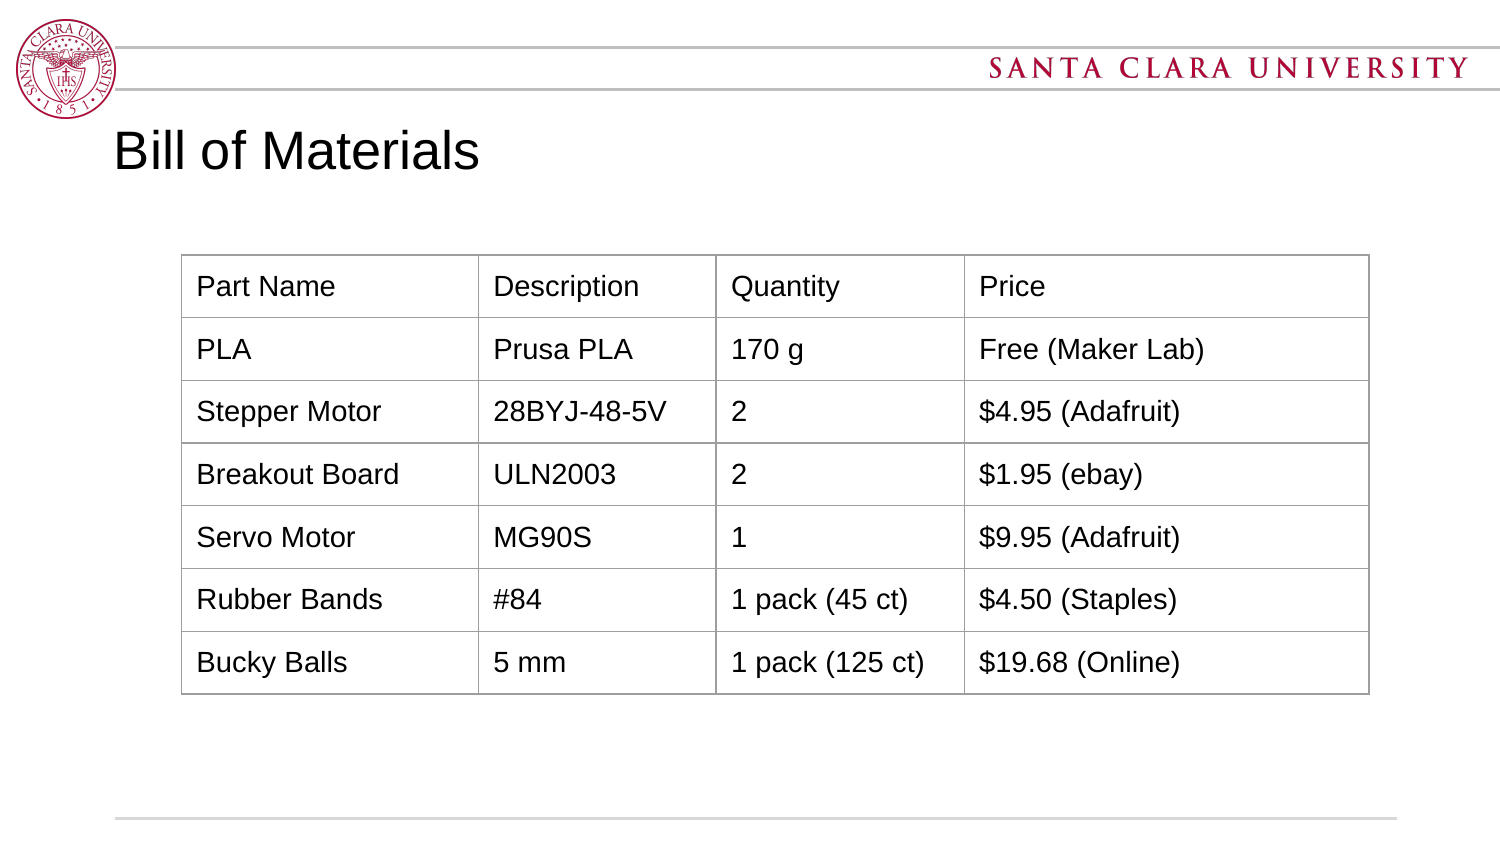

# Bill of Materials
| Part Name | Description | Quantity | Price |
| --- | --- | --- | --- |
| PLA | Prusa PLA | 170 g | Free (Maker Lab) |
| Stepper Motor | 28BYJ-48-5V | 2 | $4.95 (Adafruit) |
| Breakout Board | ULN2003 | 2 | $1.95 (ebay) |
| Servo Motor | MG90S | 1 | $9.95 (Adafruit) |
| Rubber Bands | #84 | 1 pack (45 ct) | $4.50 (Staples) |
| Bucky Balls | 5 mm | 1 pack (125 ct) | $19.68 (Online) |